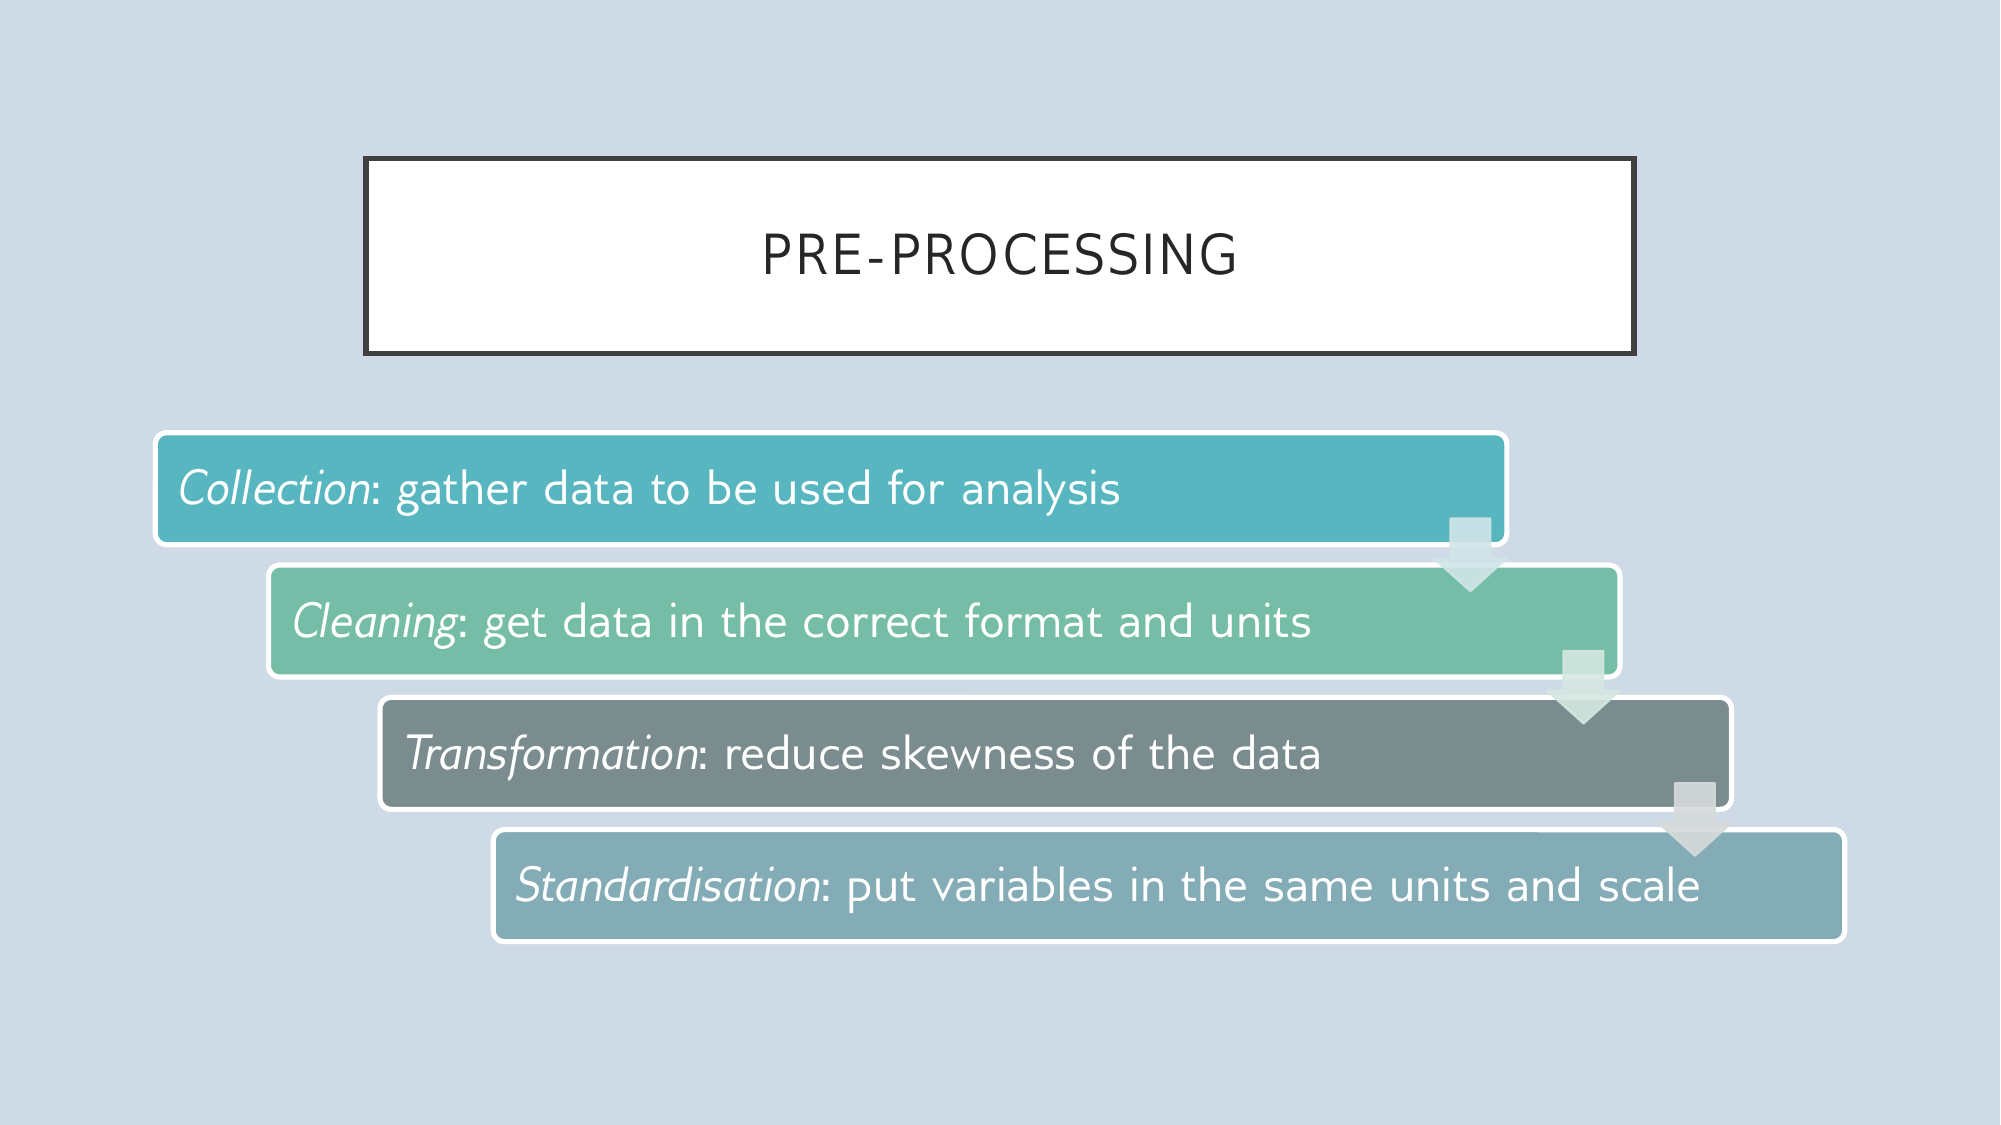

# Pre-processing
Collection: gather data to be used for analysis
Cleaning: get data in the correct format and units
Transformation: reduce skewness of the data
Standardisation: put variables in the same units and scale